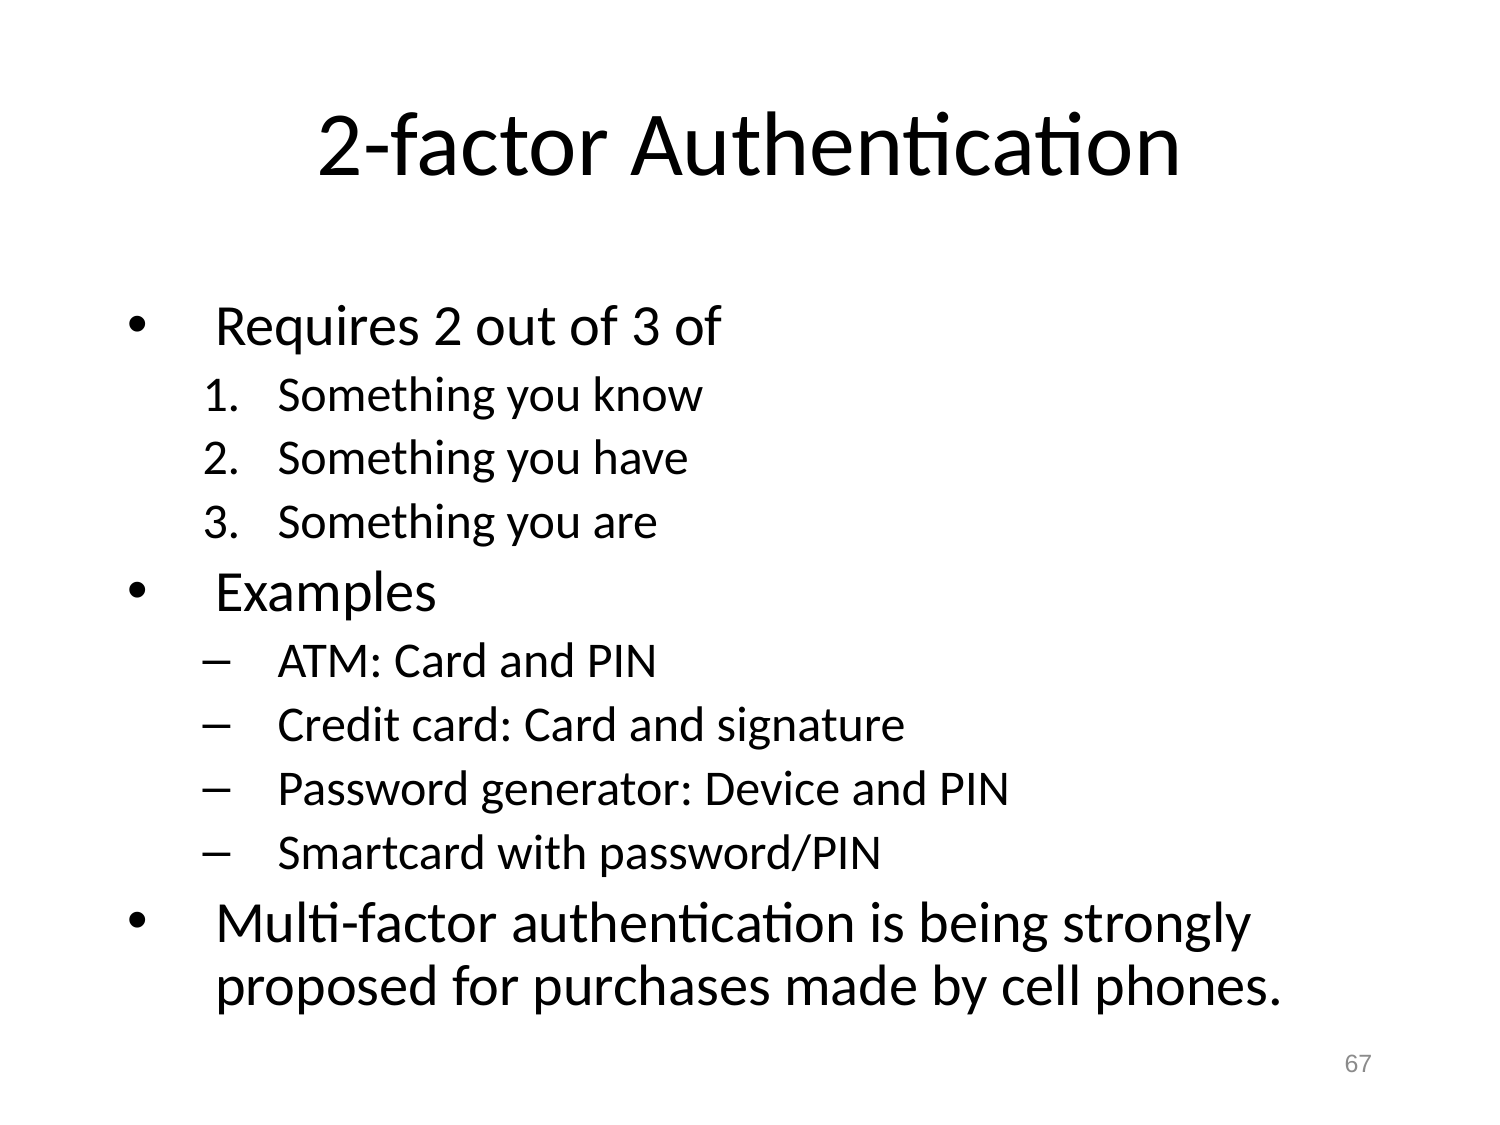

# 2-factor Authentication
Requires 2 out of 3 of
Something you know
Something you have
Something you are
Examples
ATM: Card and PIN
Credit card: Card and signature
Password generator: Device and PIN
Smartcard with password/PIN
Multi-factor authentication is being strongly proposed for purchases made by cell phones.
67